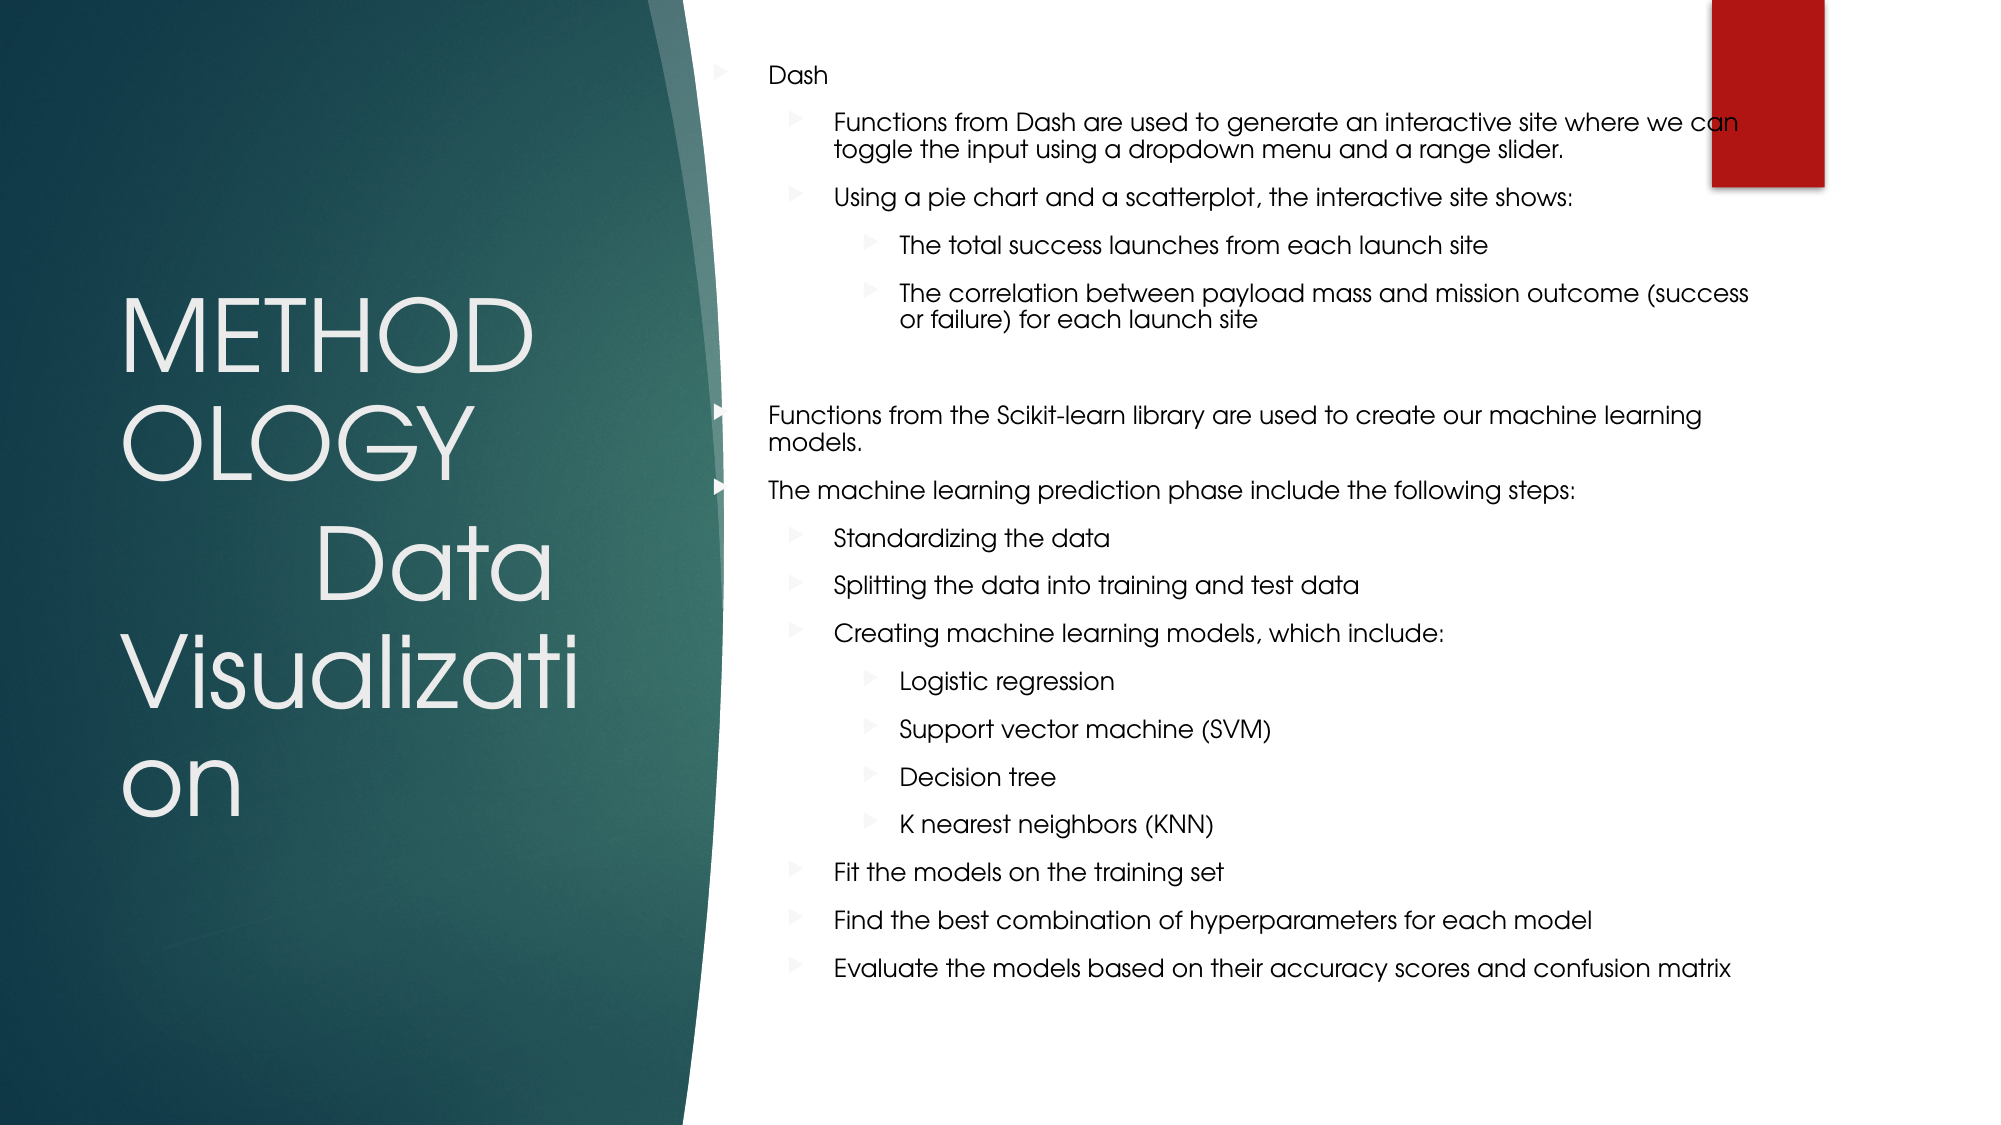

Dash
Functions from Dash are used to generate an interactive site where we can toggle the input using a dropdown menu and a range slider.
Using a pie chart and a scatterplot, the interactive site shows:
The total success launches from each launch site
The correlation between payload mass and mission outcome (success or failure) for each launch site

Functions from the Scikit-learn library are used to create our machine learning models.
The machine learning prediction phase include the following steps:
Standardizing the data
Splitting the data into training and test data
Creating machine learning models, which include:
Logistic regression
Support vector machine (SVM)
Decision tree
K nearest neighbors (KNN)
Fit the models on the training set
Find the best combination of hyperparameters for each model
Evaluate the models based on their accuracy scores and confusion matrix

METHODOLOGY
       Data Visualization